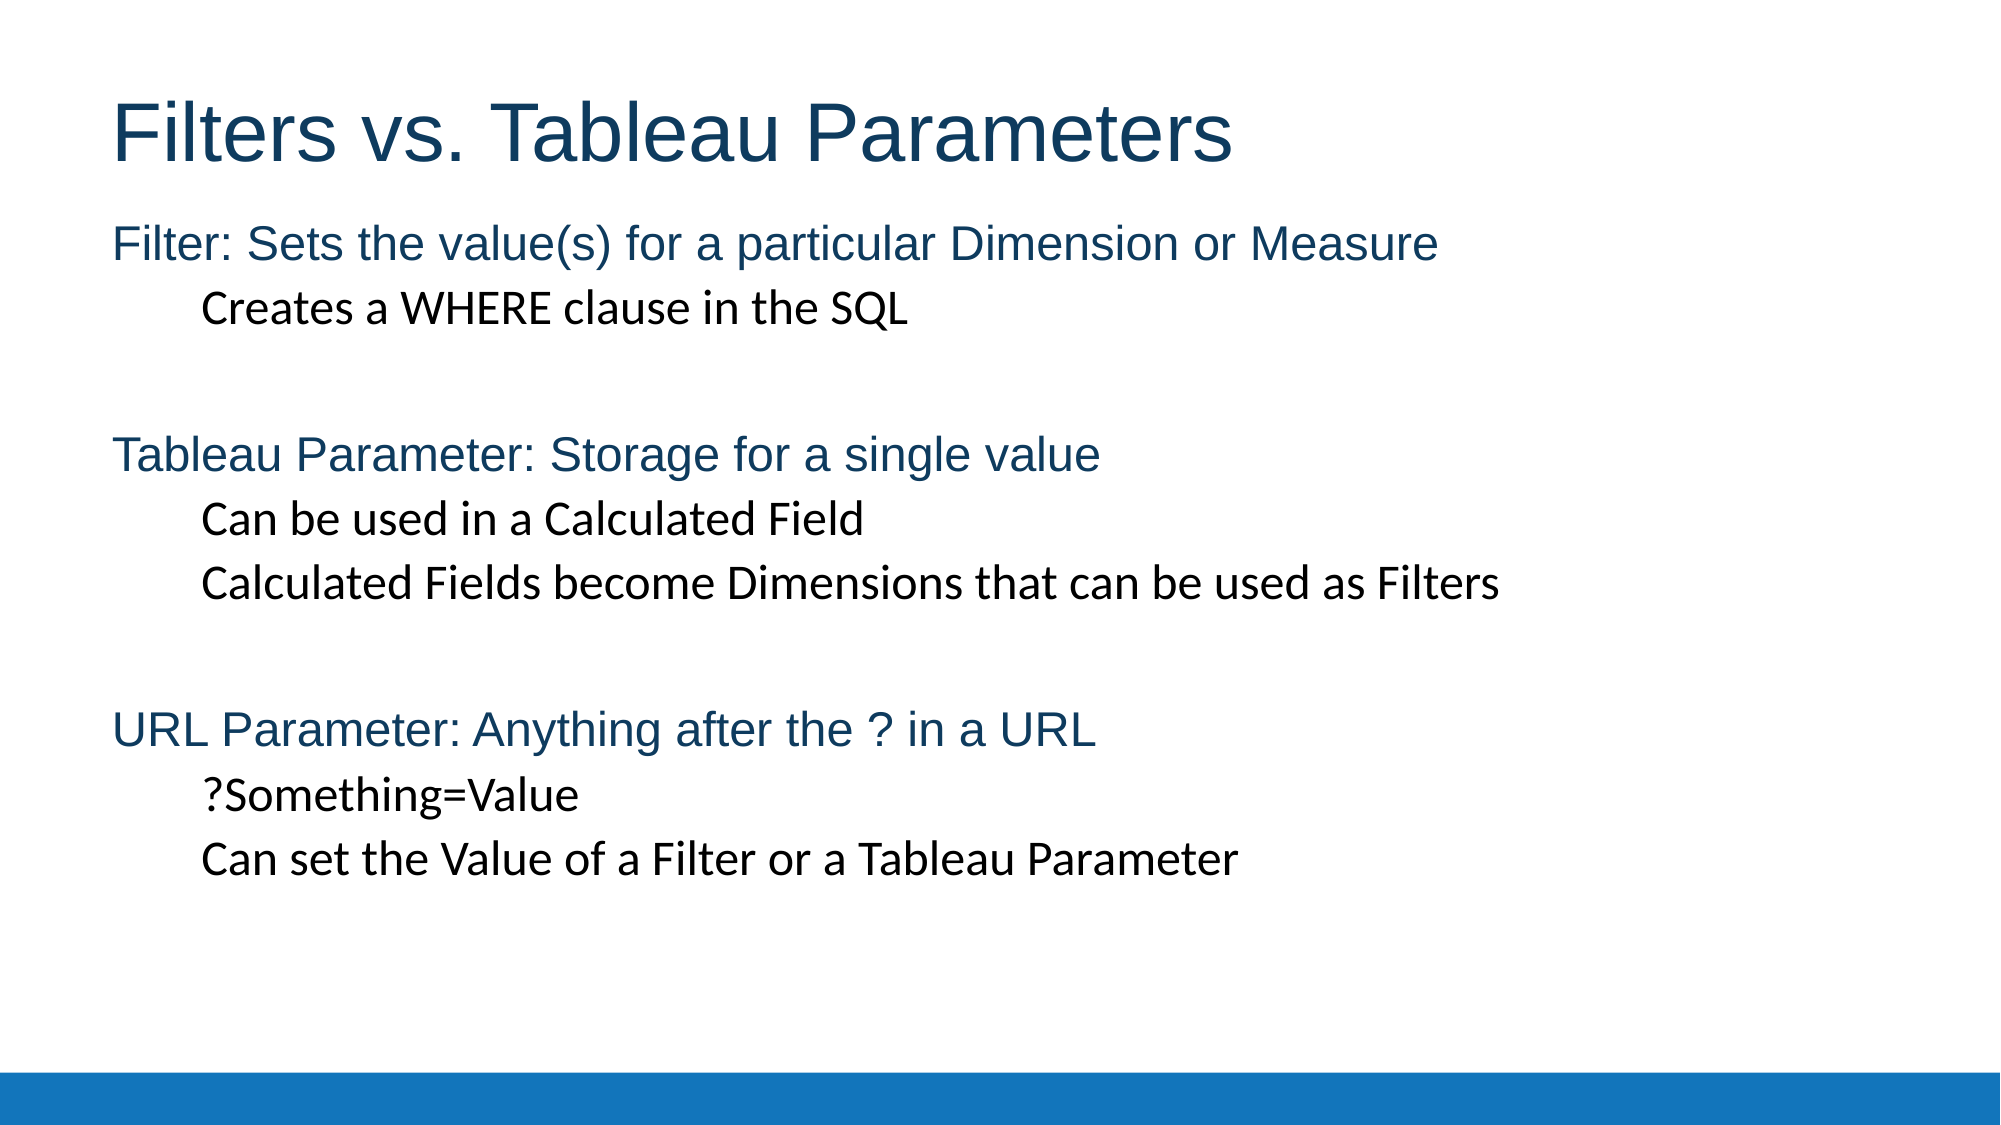

Filters vs. Tableau Parameters
Filter: Sets the value(s) for a particular Dimension or Measure
Creates a WHERE clause in the SQL

Tableau Parameter: Storage for a single value
Can be used in a Calculated Field
Calculated Fields become Dimensions that can be used as Filters

URL Parameter: Anything after the ? in a URL
?Something=Value
Can set the Value of a Filter or a Tableau Parameter